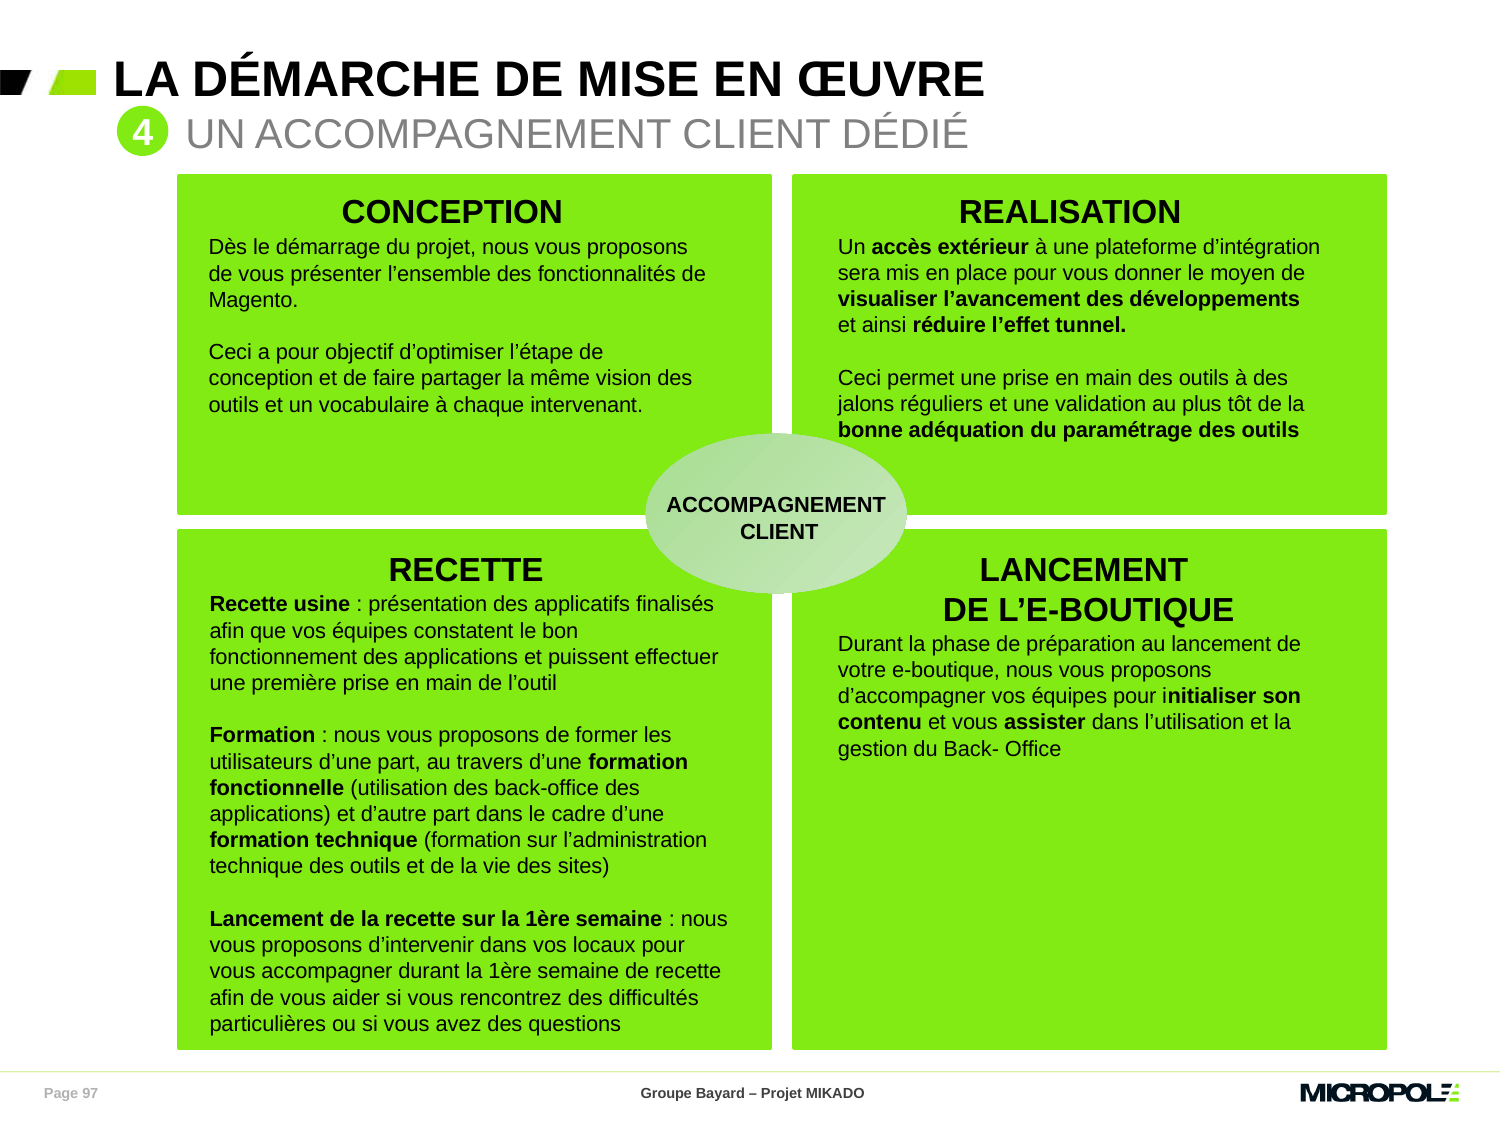

# La démarche de mise en œuvre
4
      Un accompagnement client dédié

CONCEPTION
 REALISATION
Un accès extérieur à une plateforme d’intégration sera mis en place pour vous donner le moyen de visualiser l’avancement des développements et ainsi réduire l’effet tunnel.

Ceci permet une prise en main des outils à des jalons réguliers et une validation au plus tôt de la bonne adéquation du paramétrage des outils
Dès le démarrage du projet, nous vous proposons de vous présenter l’ensemble des fonctionnalités de Magento.

Ceci a pour objectif d’optimiser l’étape de conception et de faire partager la même vision des outils et un vocabulaire à chaque intervenant.

ACCOMPAGNEMENT
CLIENT

RECETTE
LANCEMENT
DE L’E-BOUTIQUE
Recette usine : présentation des applicatifs finalisés afin que vos équipes constatent le bon fonctionnement des applications et puissent effectuer une première prise en main de l’outil

Formation : nous vous proposons de former les utilisateurs d’une part, au travers d’une formation fonctionnelle (utilisation des back-office des applications) et d’autre part dans le cadre d’une formation technique (formation sur l’administration technique des outils et de la vie des sites)

Lancement de la recette sur la 1ère semaine : nous vous proposons d’intervenir dans vos locaux pour vous accompagner durant la 1ère semaine de recette afin de vous aider si vous rencontrez des difficultés particulières ou si vous avez des questions
Durant la phase de préparation au lancement de votre e-boutique, nous vous proposons d’accompagner vos équipes pour initialiser son contenu et vous assister dans l’utilisation et la gestion du Back- Office
Page 97
Groupe Bayard – Projet MIKADO